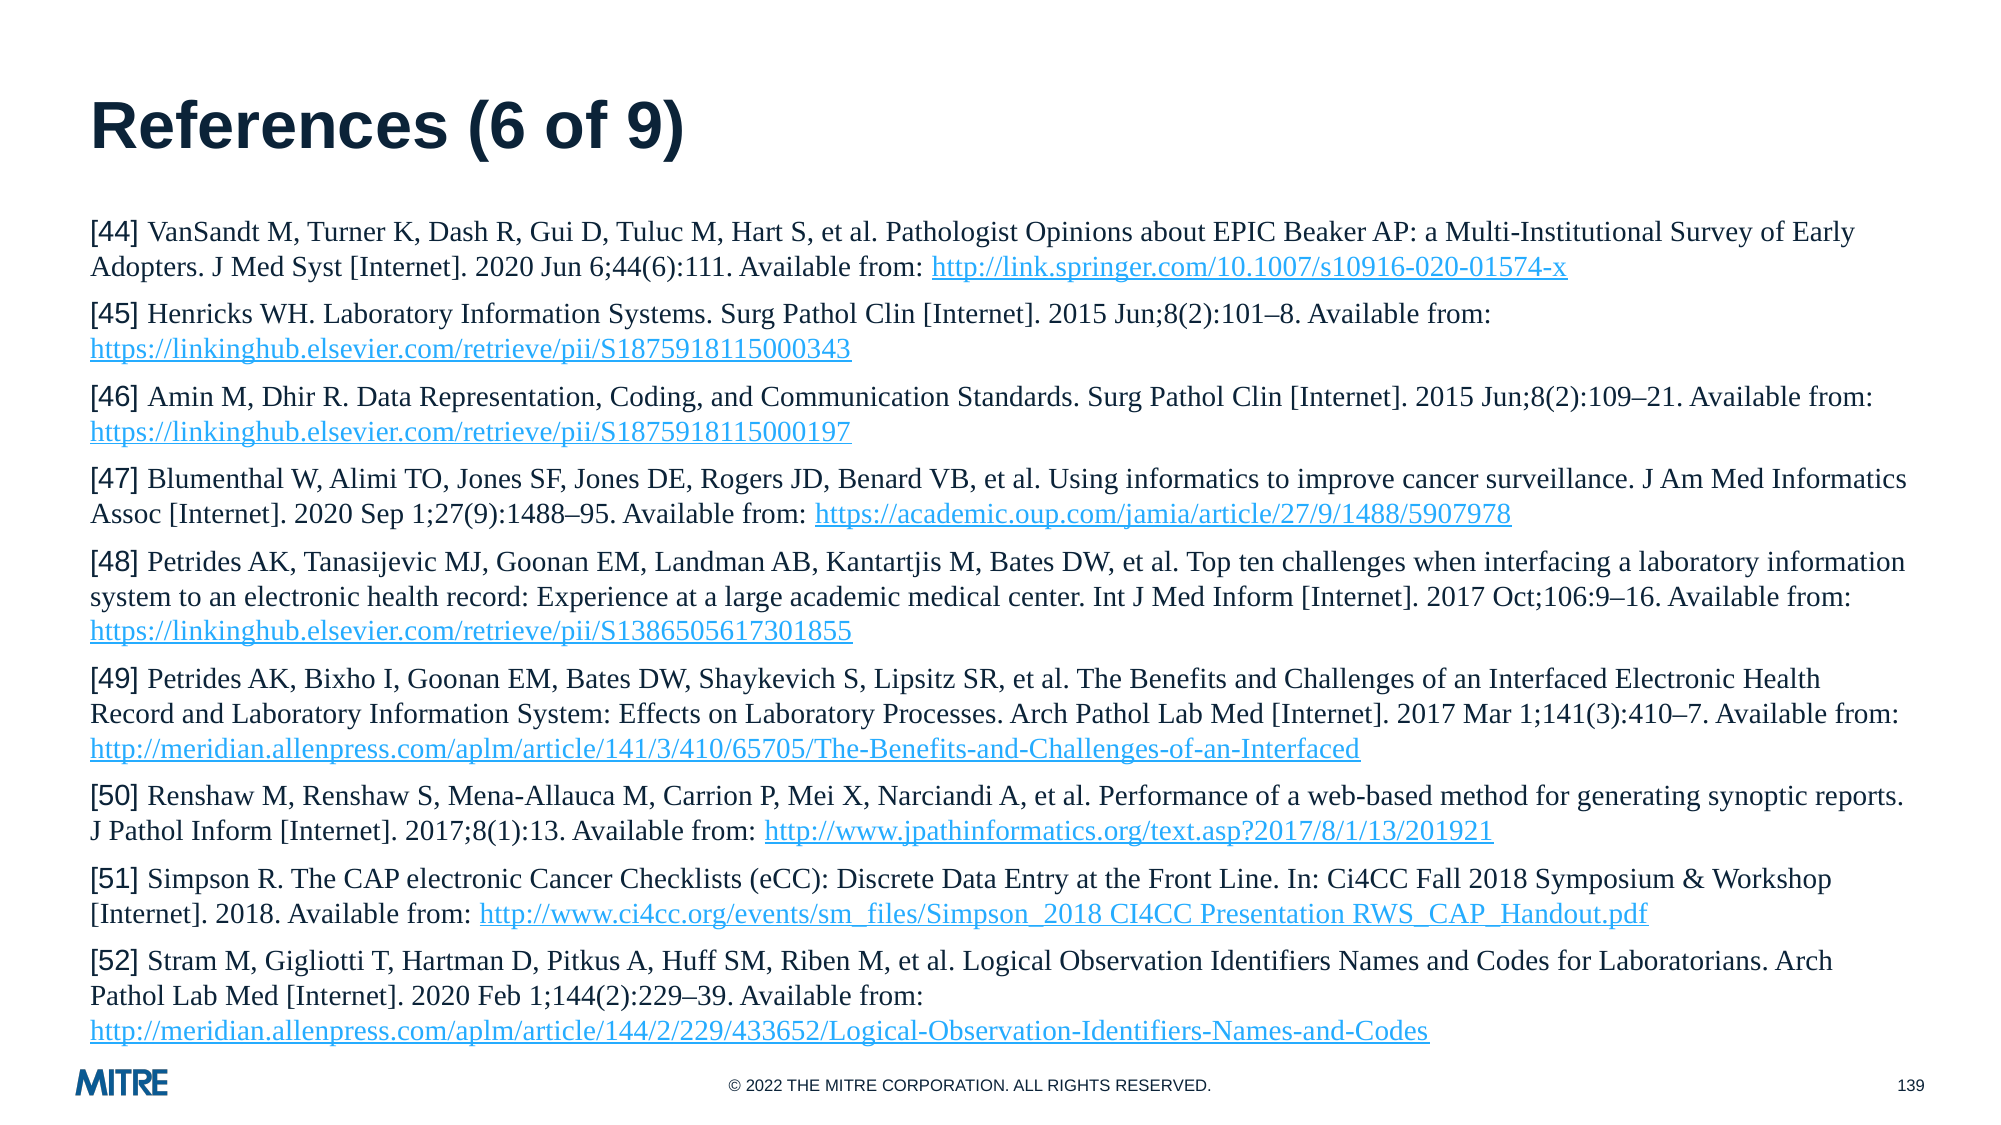

# References (6 of 9)
[44] VanSandt M, Turner K, Dash R, Gui D, Tuluc M, Hart S, et al. Pathologist Opinions about EPIC Beaker AP: a Multi-Institutional Survey of Early Adopters. J Med Syst [Internet]. 2020 Jun 6;44(6):111. Available from: http://link.springer.com/10.1007/s10916-020-01574-x
[45] Henricks WH. Laboratory Information Systems. Surg Pathol Clin [Internet]. 2015 Jun;8(2):101–8. Available from: https://linkinghub.elsevier.com/retrieve/pii/S1875918115000343
[46] Amin M, Dhir R. Data Representation, Coding, and Communication Standards. Surg Pathol Clin [Internet]. 2015 Jun;8(2):109–21. Available from: https://linkinghub.elsevier.com/retrieve/pii/S1875918115000197
[47] Blumenthal W, Alimi TO, Jones SF, Jones DE, Rogers JD, Benard VB, et al. Using informatics to improve cancer surveillance. J Am Med Informatics Assoc [Internet]. 2020 Sep 1;27(9):1488–95. Available from: https://academic.oup.com/jamia/article/27/9/1488/5907978
[48] Petrides AK, Tanasijevic MJ, Goonan EM, Landman AB, Kantartjis M, Bates DW, et al. Top ten challenges when interfacing a laboratory information system to an electronic health record: Experience at a large academic medical center. Int J Med Inform [Internet]. 2017 Oct;106:9–16. Available from: https://linkinghub.elsevier.com/retrieve/pii/S1386505617301855
[49] Petrides AK, Bixho I, Goonan EM, Bates DW, Shaykevich S, Lipsitz SR, et al. The Benefits and Challenges of an Interfaced Electronic Health Record and Laboratory Information System: Effects on Laboratory Processes. Arch Pathol Lab Med [Internet]. 2017 Mar 1;141(3):410–7. Available from: http://meridian.allenpress.com/aplm/article/141/3/410/65705/The-Benefits-and-Challenges-of-an-Interfaced
[50] Renshaw M, Renshaw S, Mena-Allauca M, Carrion P, Mei X, Narciandi A, et al. Performance of a web-based method for generating synoptic reports. J Pathol Inform [Internet]. 2017;8(1):13. Available from: http://www.jpathinformatics.org/text.asp?2017/8/1/13/201921
[51] Simpson R. The CAP electronic Cancer Checklists (eCC): Discrete Data Entry at the Front Line. In: Ci4CC Fall 2018 Symposium & Workshop [Internet]. 2018. Available from: http://www.ci4cc.org/events/sm_files/Simpson_2018 CI4CC Presentation RWS_CAP_Handout.pdf
[52] Stram M, Gigliotti T, Hartman D, Pitkus A, Huff SM, Riben M, et al. Logical Observation Identifiers Names and Codes for Laboratorians. Arch Pathol Lab Med [Internet]. 2020 Feb 1;144(2):229–39. Available from: http://meridian.allenpress.com/aplm/article/144/2/229/433652/Logical-Observation-Identifiers-Names-and-Codes

139